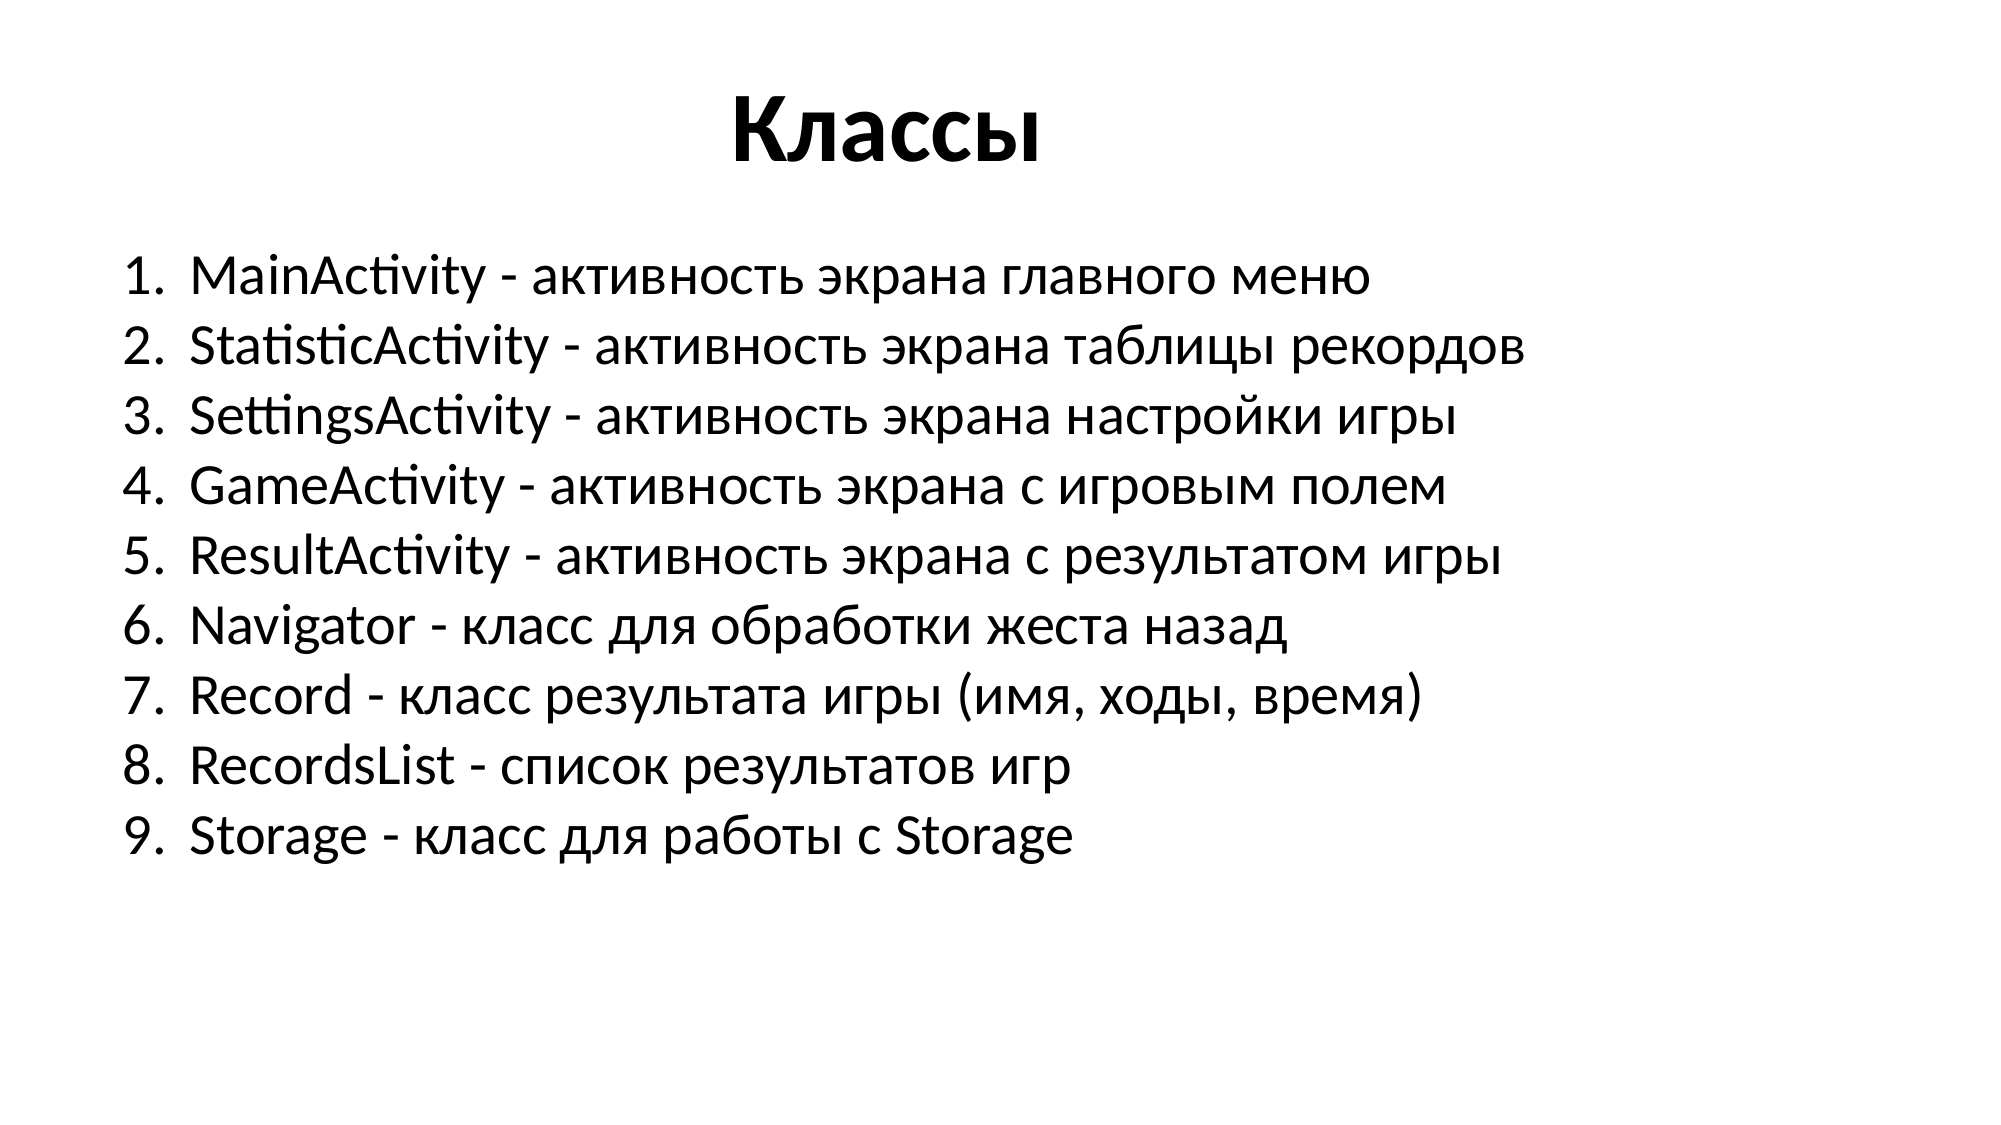

Классы
MainActivity - активность экрана главного меню
StatisticActivity - активность экрана таблицы рекордов
SettingsActivity - активность экрана настройки игры
GameActivity - активность экрана с игровым полем
ResultActivity - активность экрана с результатом игры
Navigator - класс для обработки жеста назад
Record - класс результата игры (имя, ходы, время)
RecordsList - список результатов игр
Storage - класс для работы с Storage
3